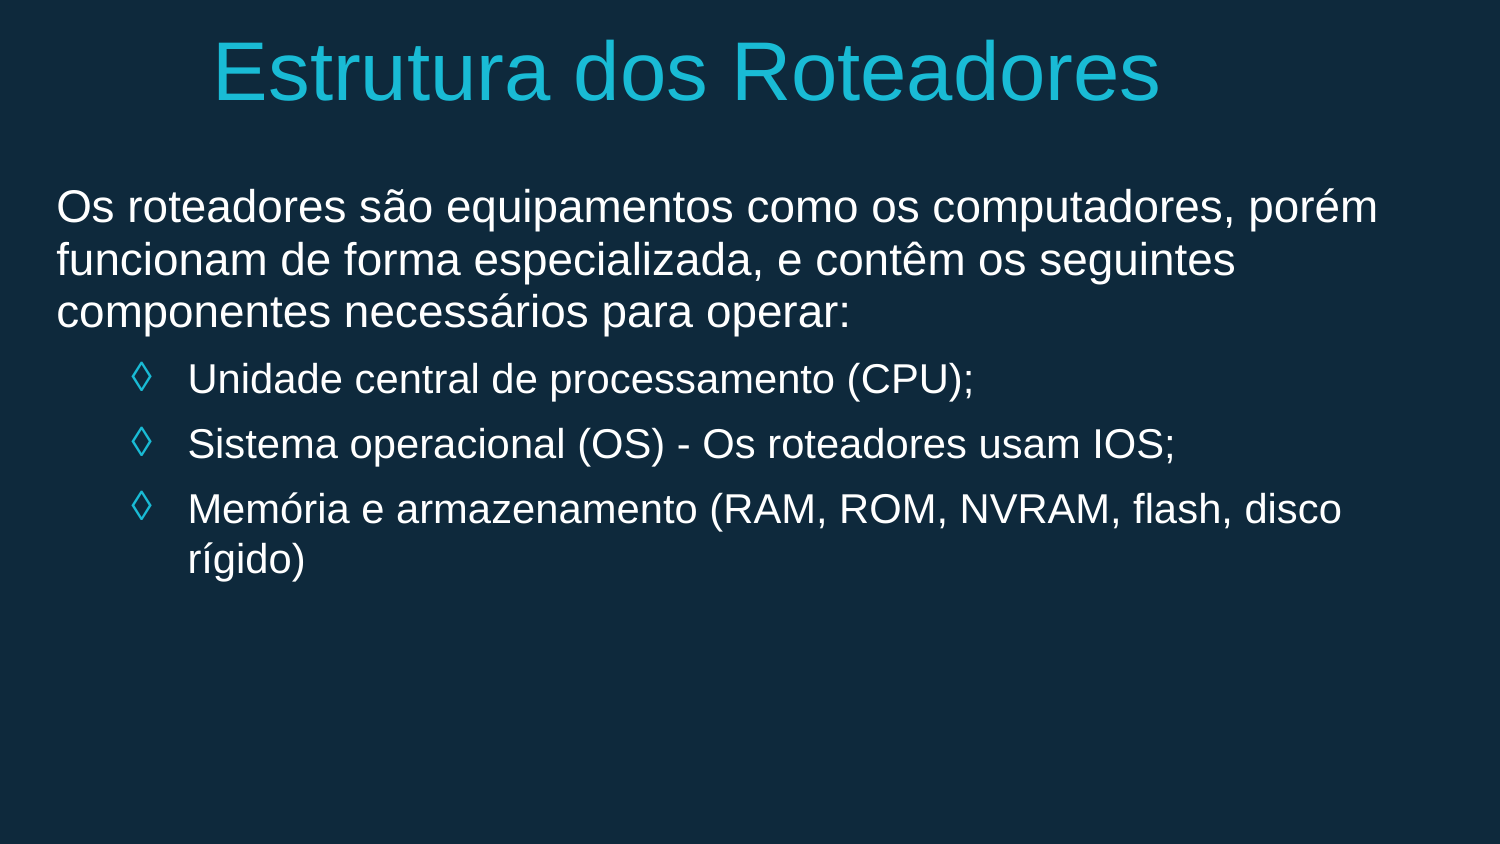

# Estrutura dos Roteadores
Os roteadores são equipamentos como os computadores, porém funcionam de forma especializada, e contêm os seguintes componentes necessários para operar:
Unidade central de processamento (CPU);
Sistema operacional (OS) - Os roteadores usam IOS;
Memória e armazenamento (RAM, ROM, NVRAM, flash, disco rígido)